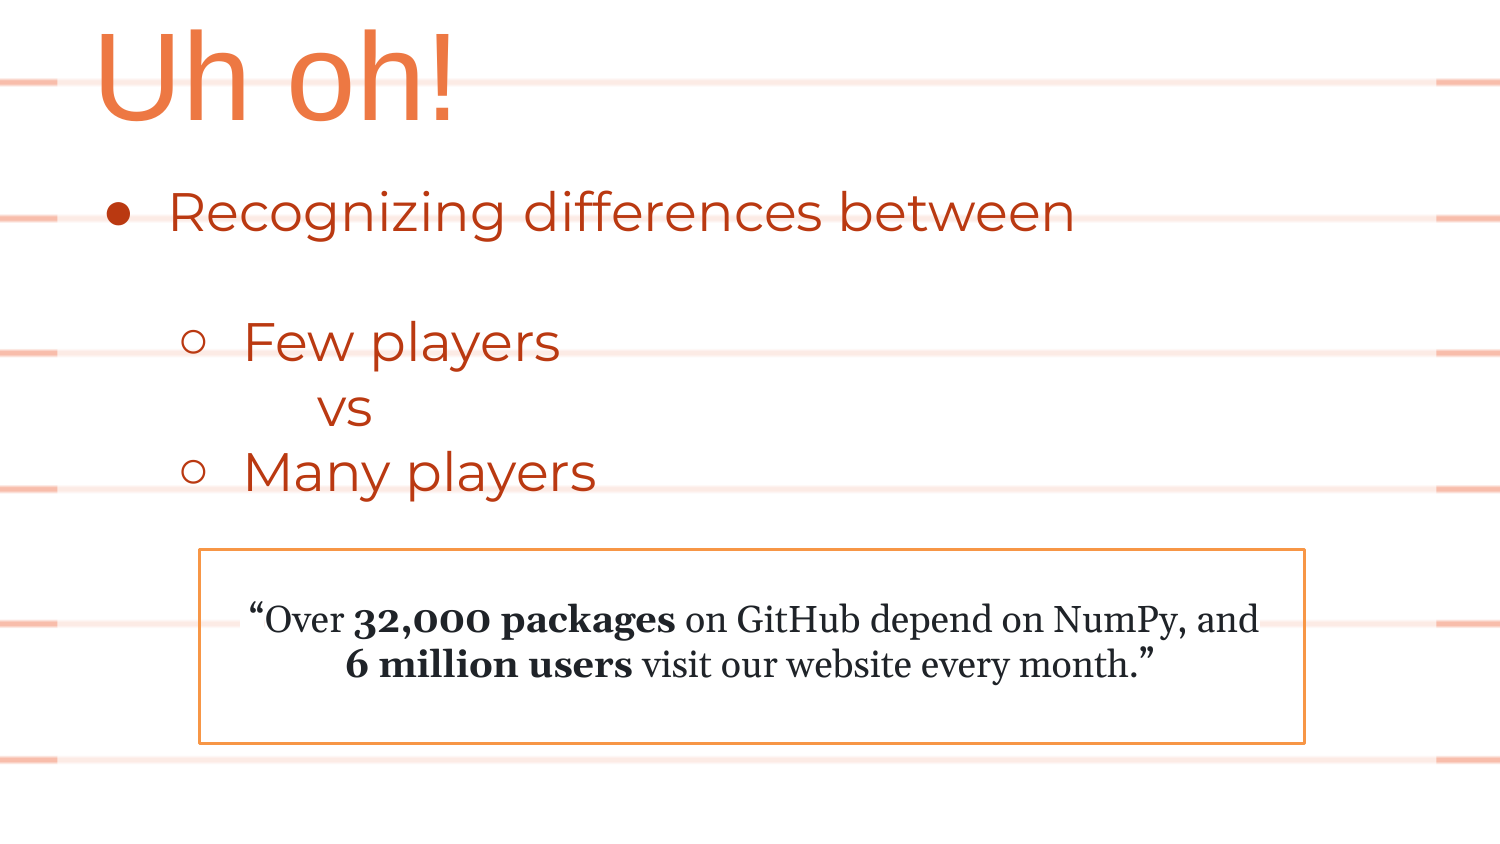

Uh oh!

Recognizing differences between

Few players
vs
Many players

 “Over 32,000 packages on GitHub depend on NumPy, and
6 million users visit our website every month.”